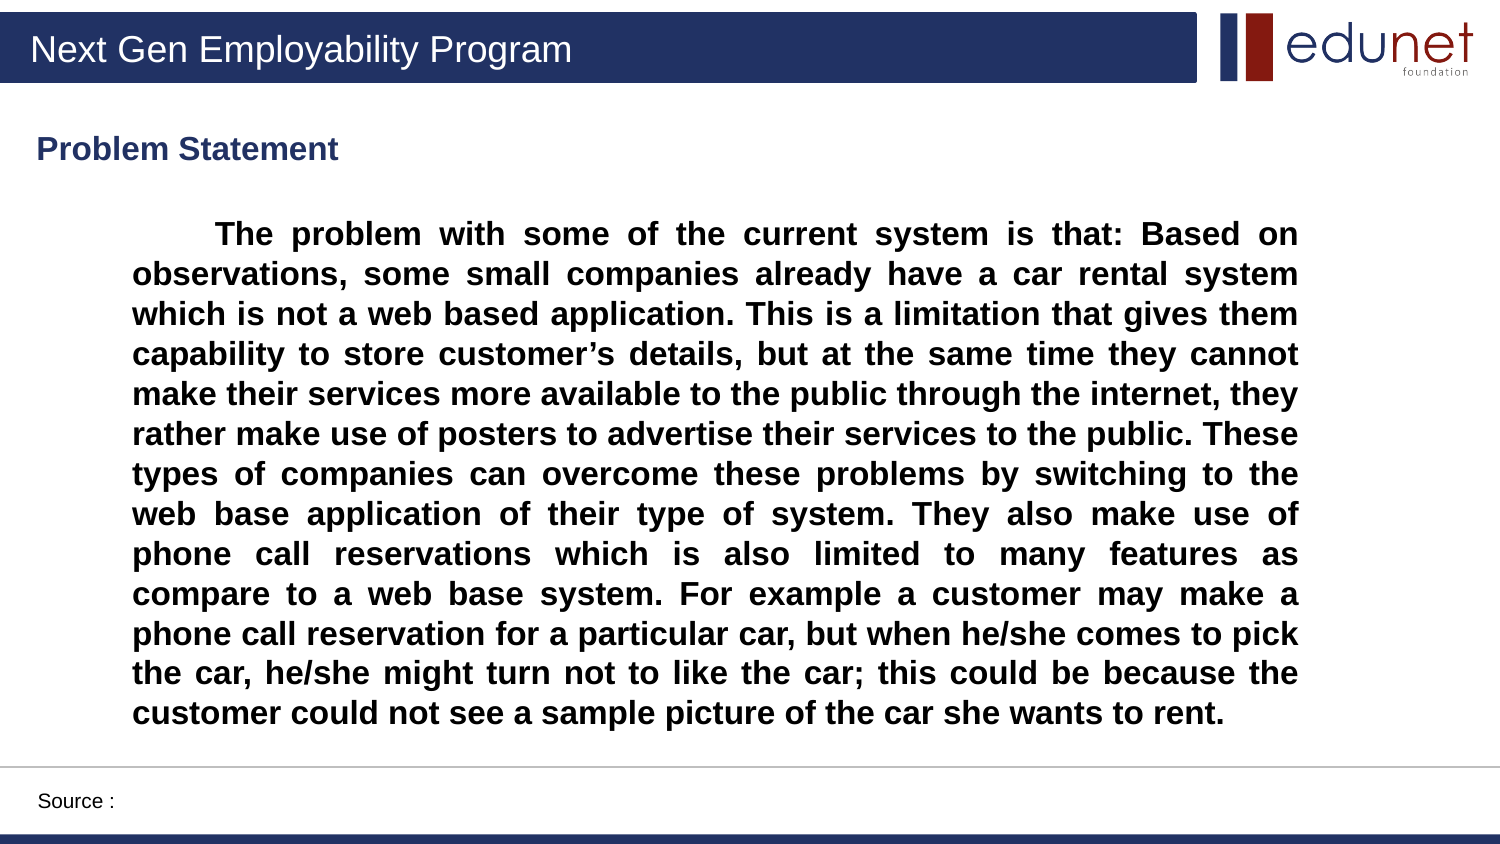

Problem Statement
     The problem with some of the current system is that: Based on observations, some small companies already have a car rental system which is not a web based application. This is a limitation that gives them capability to store customer’s details, but at the same time they cannot make their services more available to the public through the internet, they rather make use of posters to advertise their services to the public. These types of companies can overcome these problems by switching to the web base application of their type of system. They also make use of phone call reservations which is also limited to many features as compare to a web base system. For example a customer may make a phone call reservation for a particular car, but when he/she comes to pick the car, he/she might turn not to like the car; this could be because the customer could not see a sample picture of the car she wants to rent.
Source :